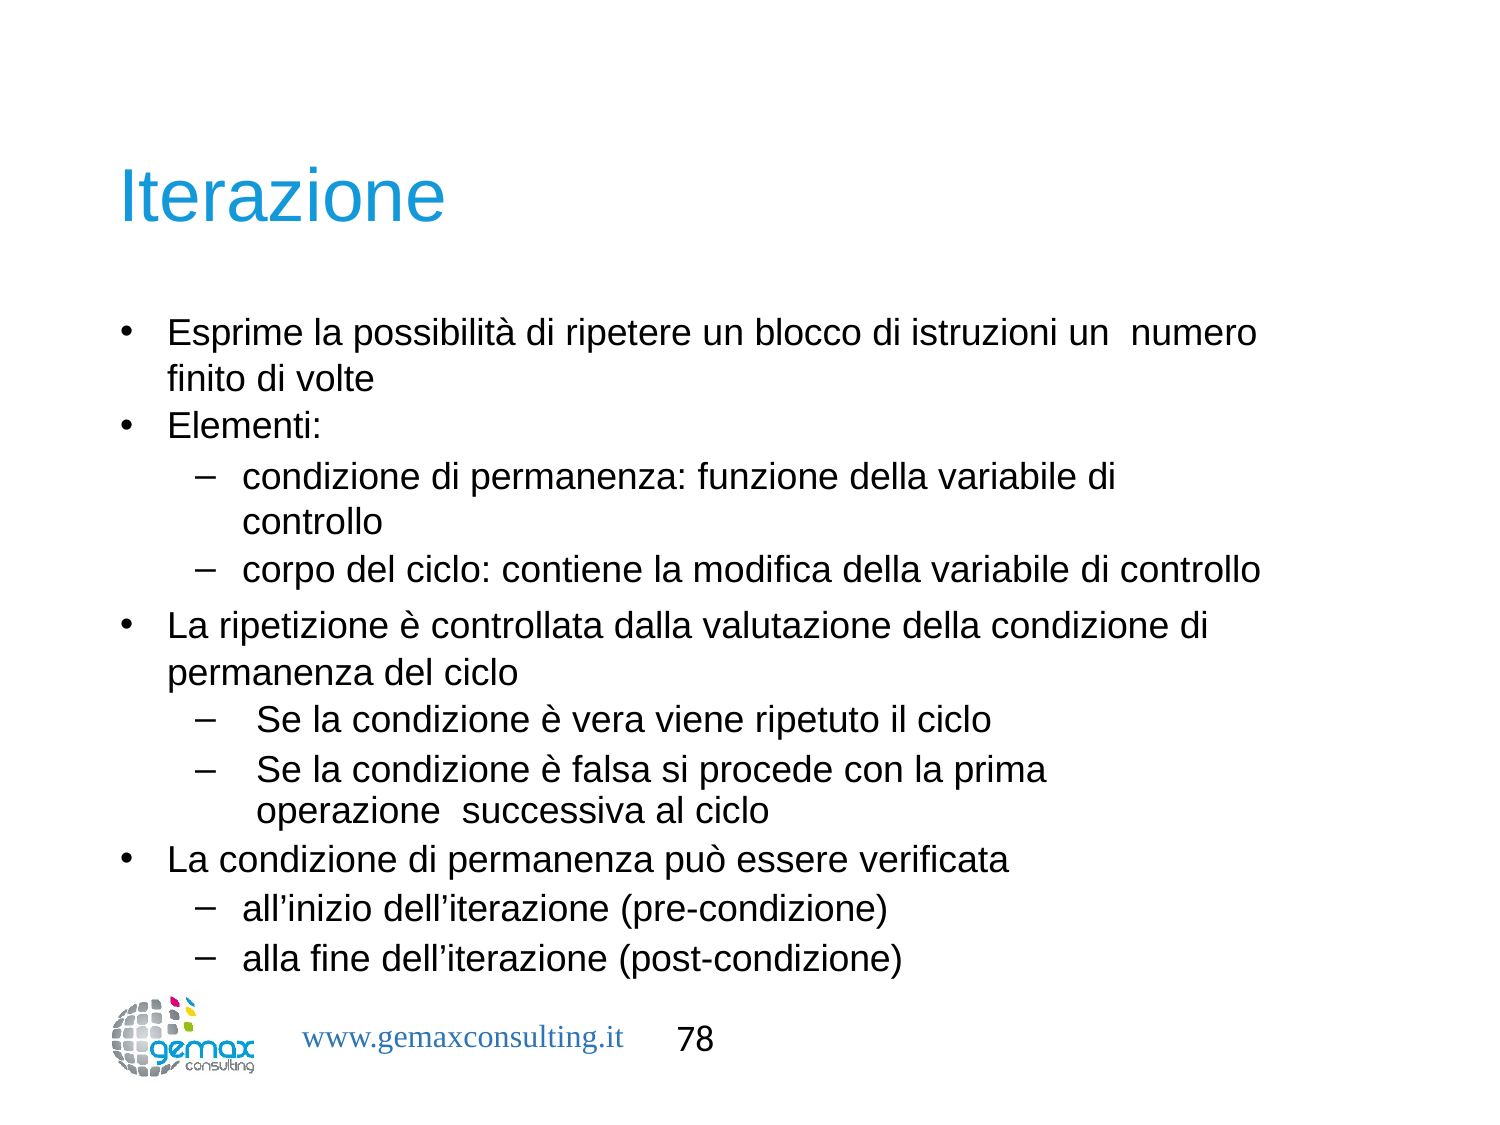

# Iterazione
Esprime la possibilità di ripetere un blocco di istruzioni un  numero finito di volte
Elementi:
condizione di permanenza: funzione della variabile di controllo
corpo del ciclo: contiene la modifica della variabile di controllo
La ripetizione è controllata dalla valutazione della condizione di  permanenza del ciclo
Se la condizione è vera viene ripetuto il ciclo
Se la condizione è falsa si procede con la prima operazione  successiva al ciclo
La condizione di permanenza può essere verificata
all’inizio dell’iterazione (pre-condizione)
alla fine dell’iterazione (post-condizione)

78